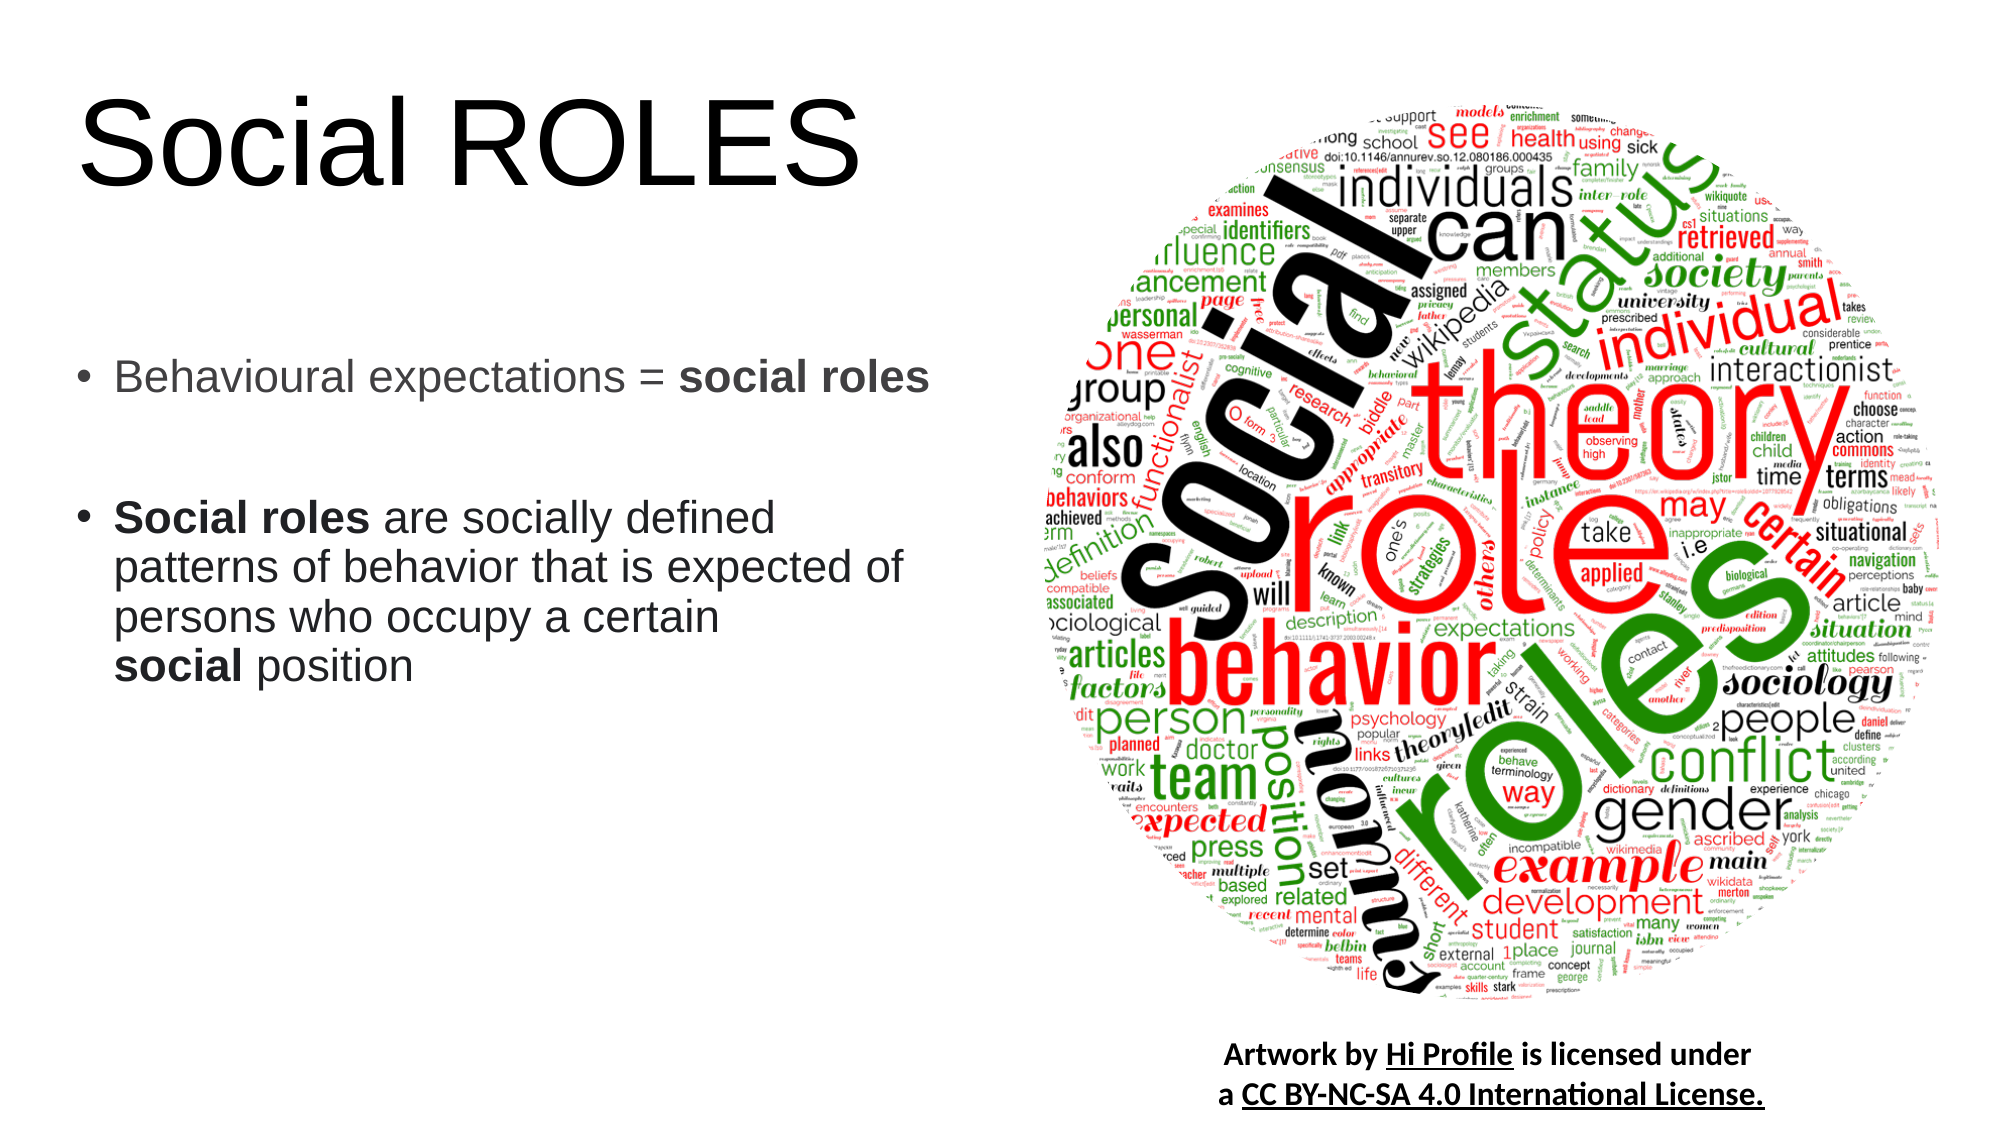

# Social ROLES

Artwork by Hi Profile is licensed under
a CC BY-NC-SA 4.0 International License.
Behavioural expectations = social roles

Social roles are socially defined patterns of behavior that is expected of persons who occupy a certain social position